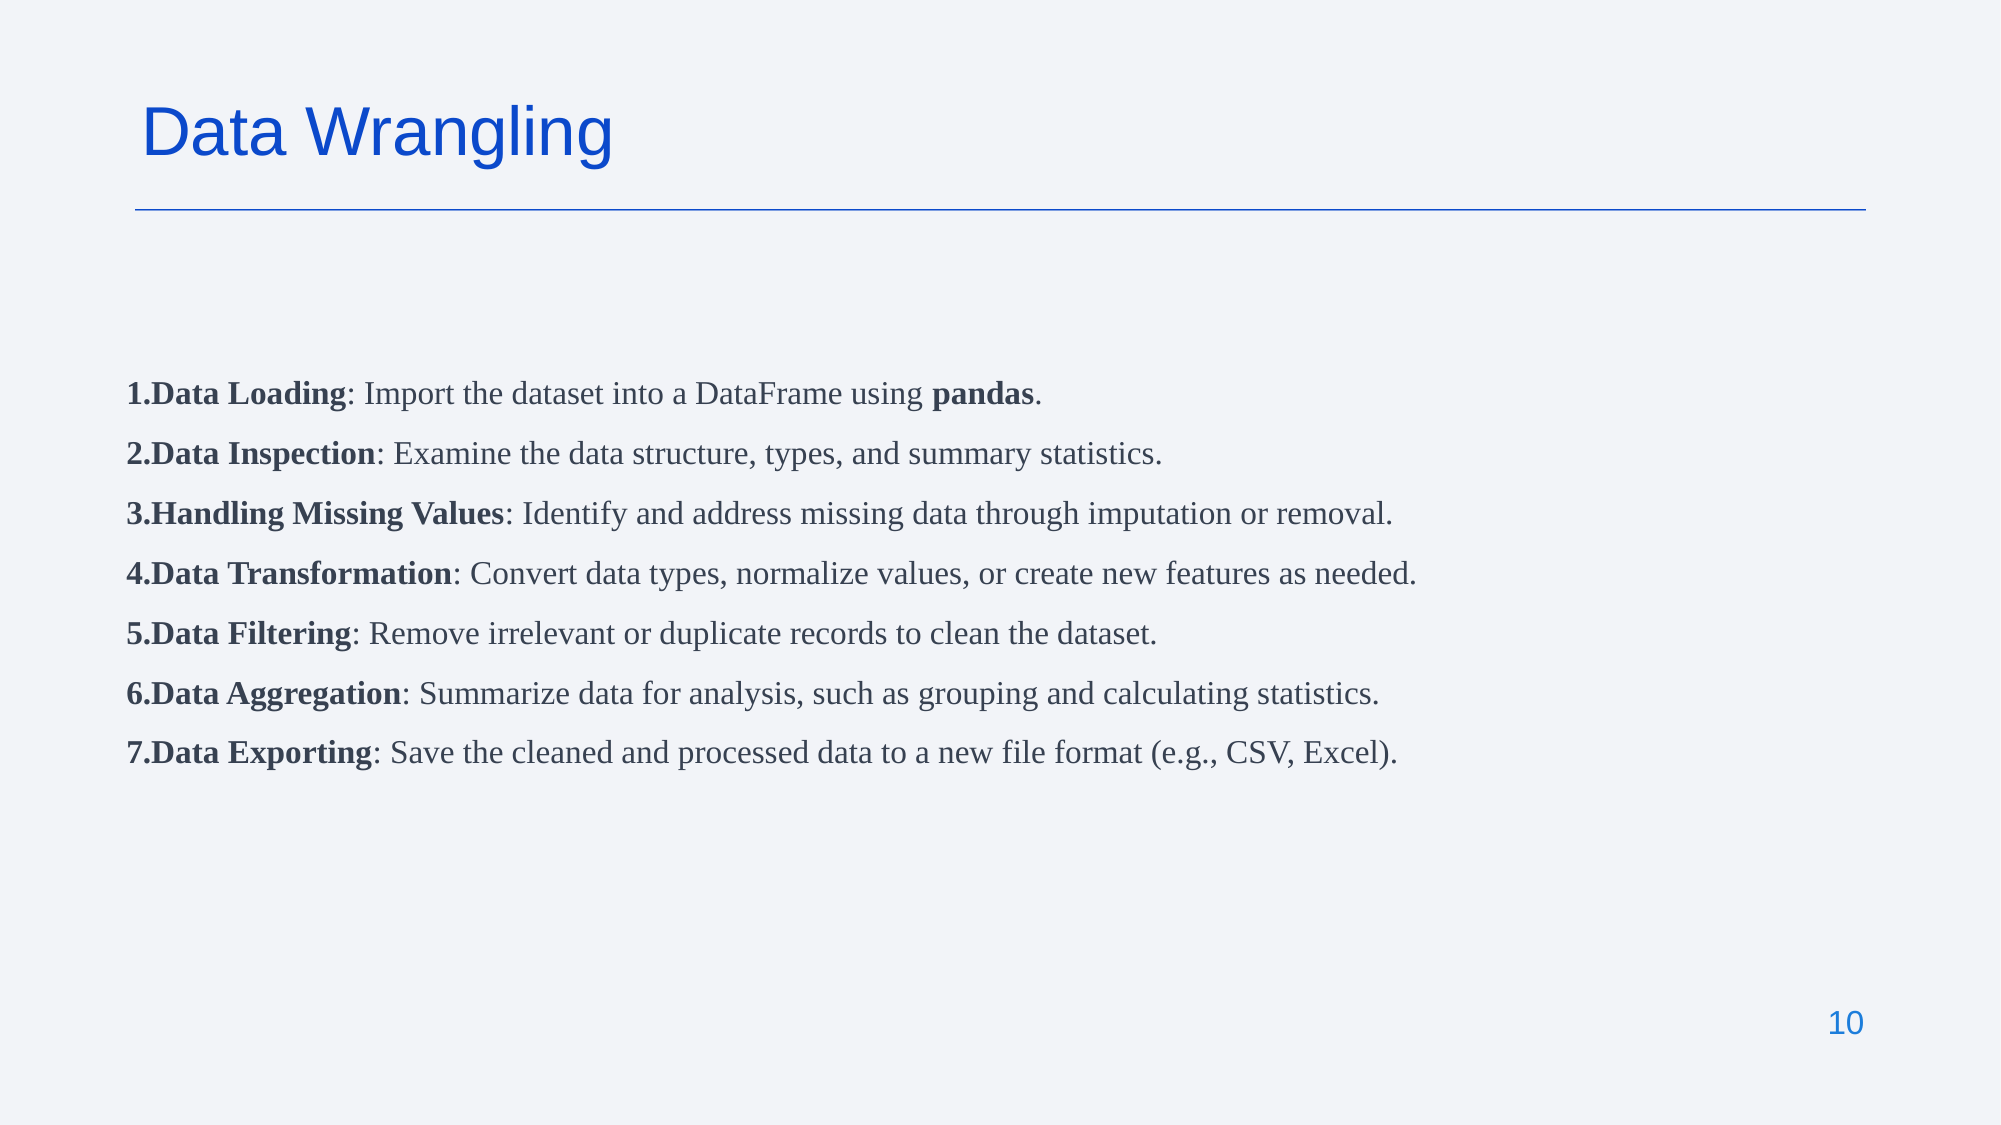

Data Wrangling

Data Loading: Import the dataset into a DataFrame using pandas.
Data Inspection: Examine the data structure, types, and summary statistics.
Handling Missing Values: Identify and address missing data through imputation or removal.
Data Transformation: Convert data types, normalize values, or create new features as needed.
Data Filtering: Remove irrelevant or duplicate records to clean the dataset.
Data Aggregation: Summarize data for analysis, such as grouping and calculating statistics.
Data Exporting: Save the cleaned and processed data to a new file format (e.g., CSV, Excel).

10